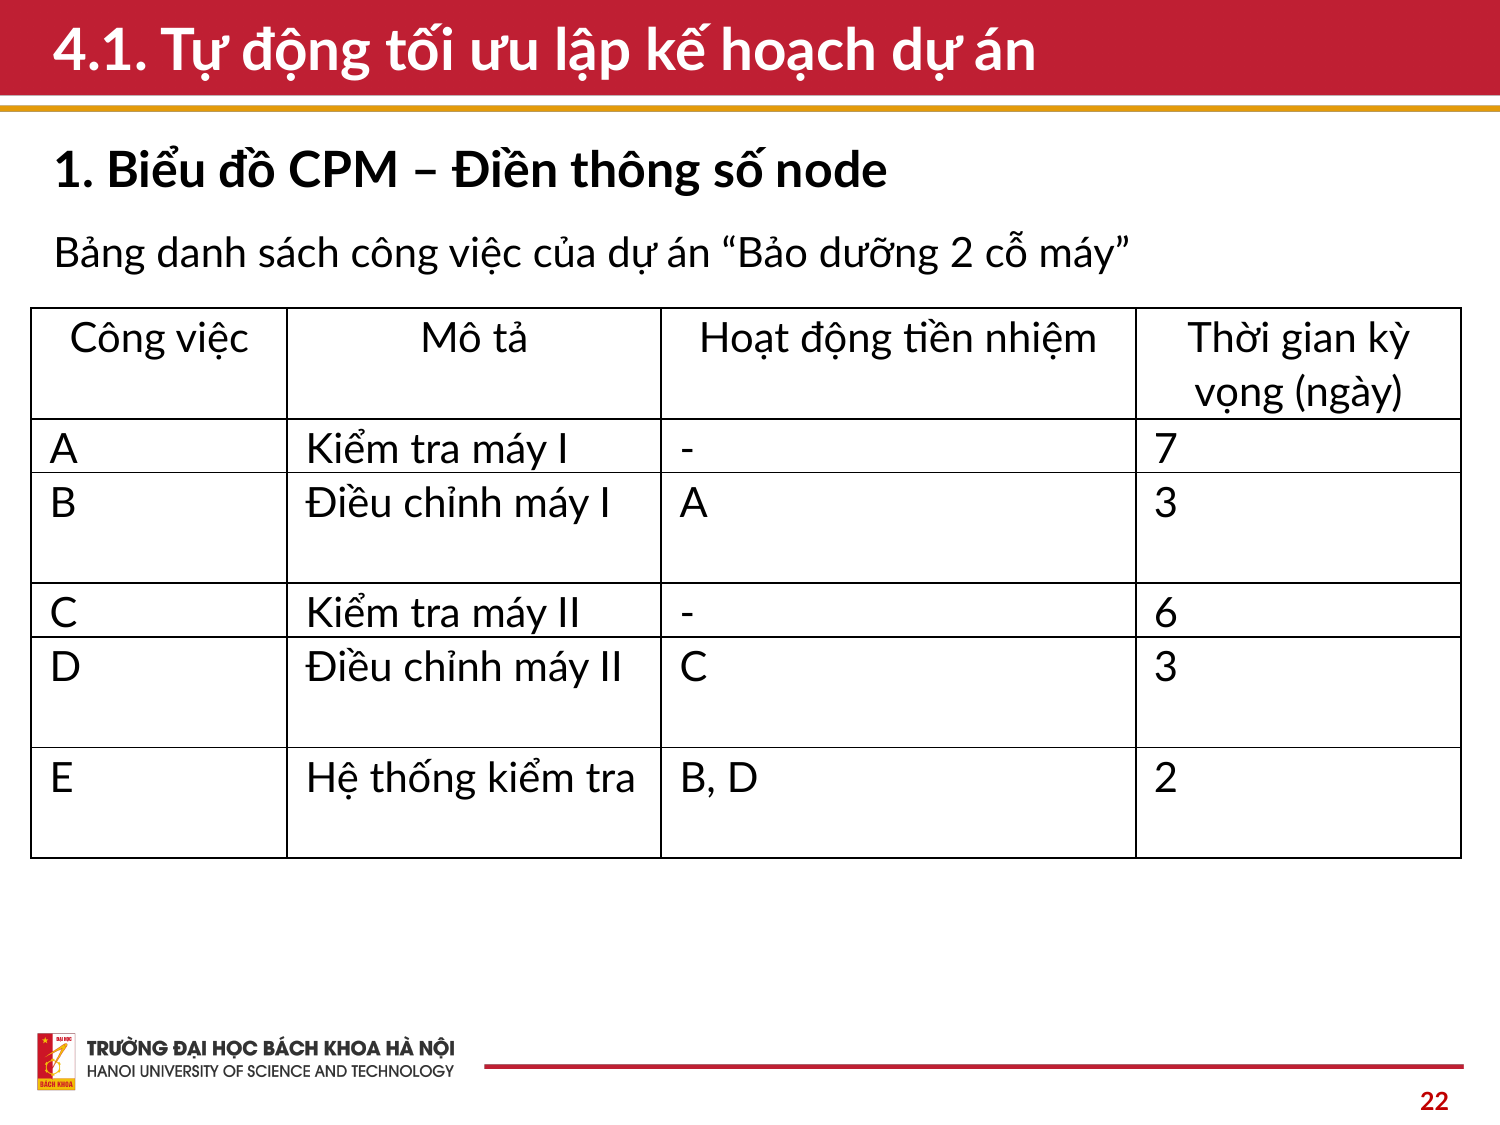

# 4.1. Tự động tối ưu lập kế hoạch dự án
1. Biểu đồ CPM – Điền thông số node
Bảng danh sách công việc của dự án “Bảo dưỡng 2 cỗ máy”
| Công việc | Mô tả | Hoạt động tiền nhiệm | Thời gian kỳ vọng (ngày) |
| --- | --- | --- | --- |
| A | Kiểm tra máy I | - | 7 |
| B | Điều chỉnh máy I | A | 3 |
| C | Kiểm tra máy II | - | 6 |
| D | Điều chỉnh máy II | C | 3 |
| E | Hệ thống kiểm tra | B, D | 2 |
22